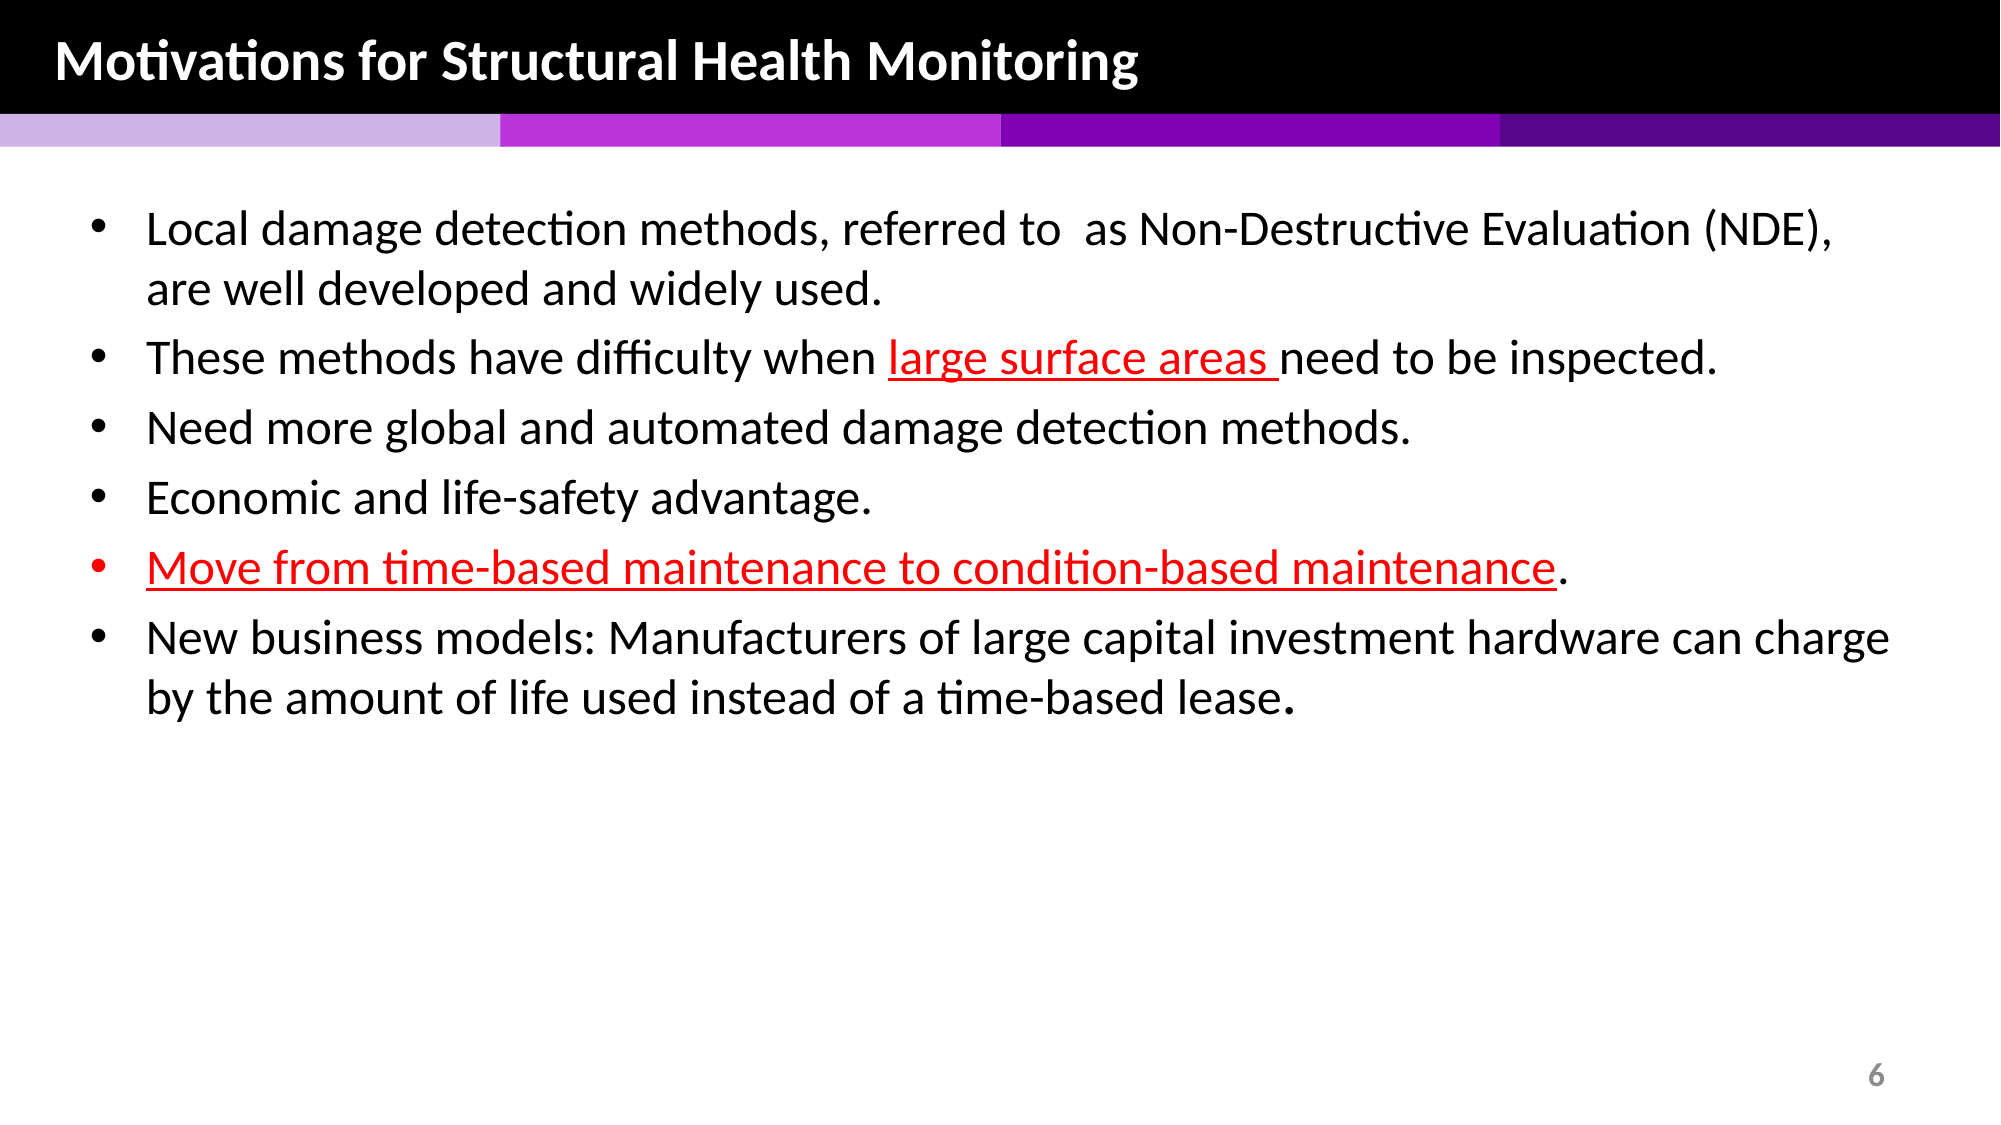

Motivations for Structural Health Monitoring
Local damage detection methods, referred to  as Non-Destructive Evaluation (NDE), are well developed and widely used.
These methods have difficulty when large surface areas need to be inspected.
Need more global and automated damage detection methods.
Economic and life-safety advantage.
Move from time-based maintenance to condition-based maintenance.
New business models: Manufacturers of large capital investment hardware can charge by the amount of life used instead of a time-based lease.